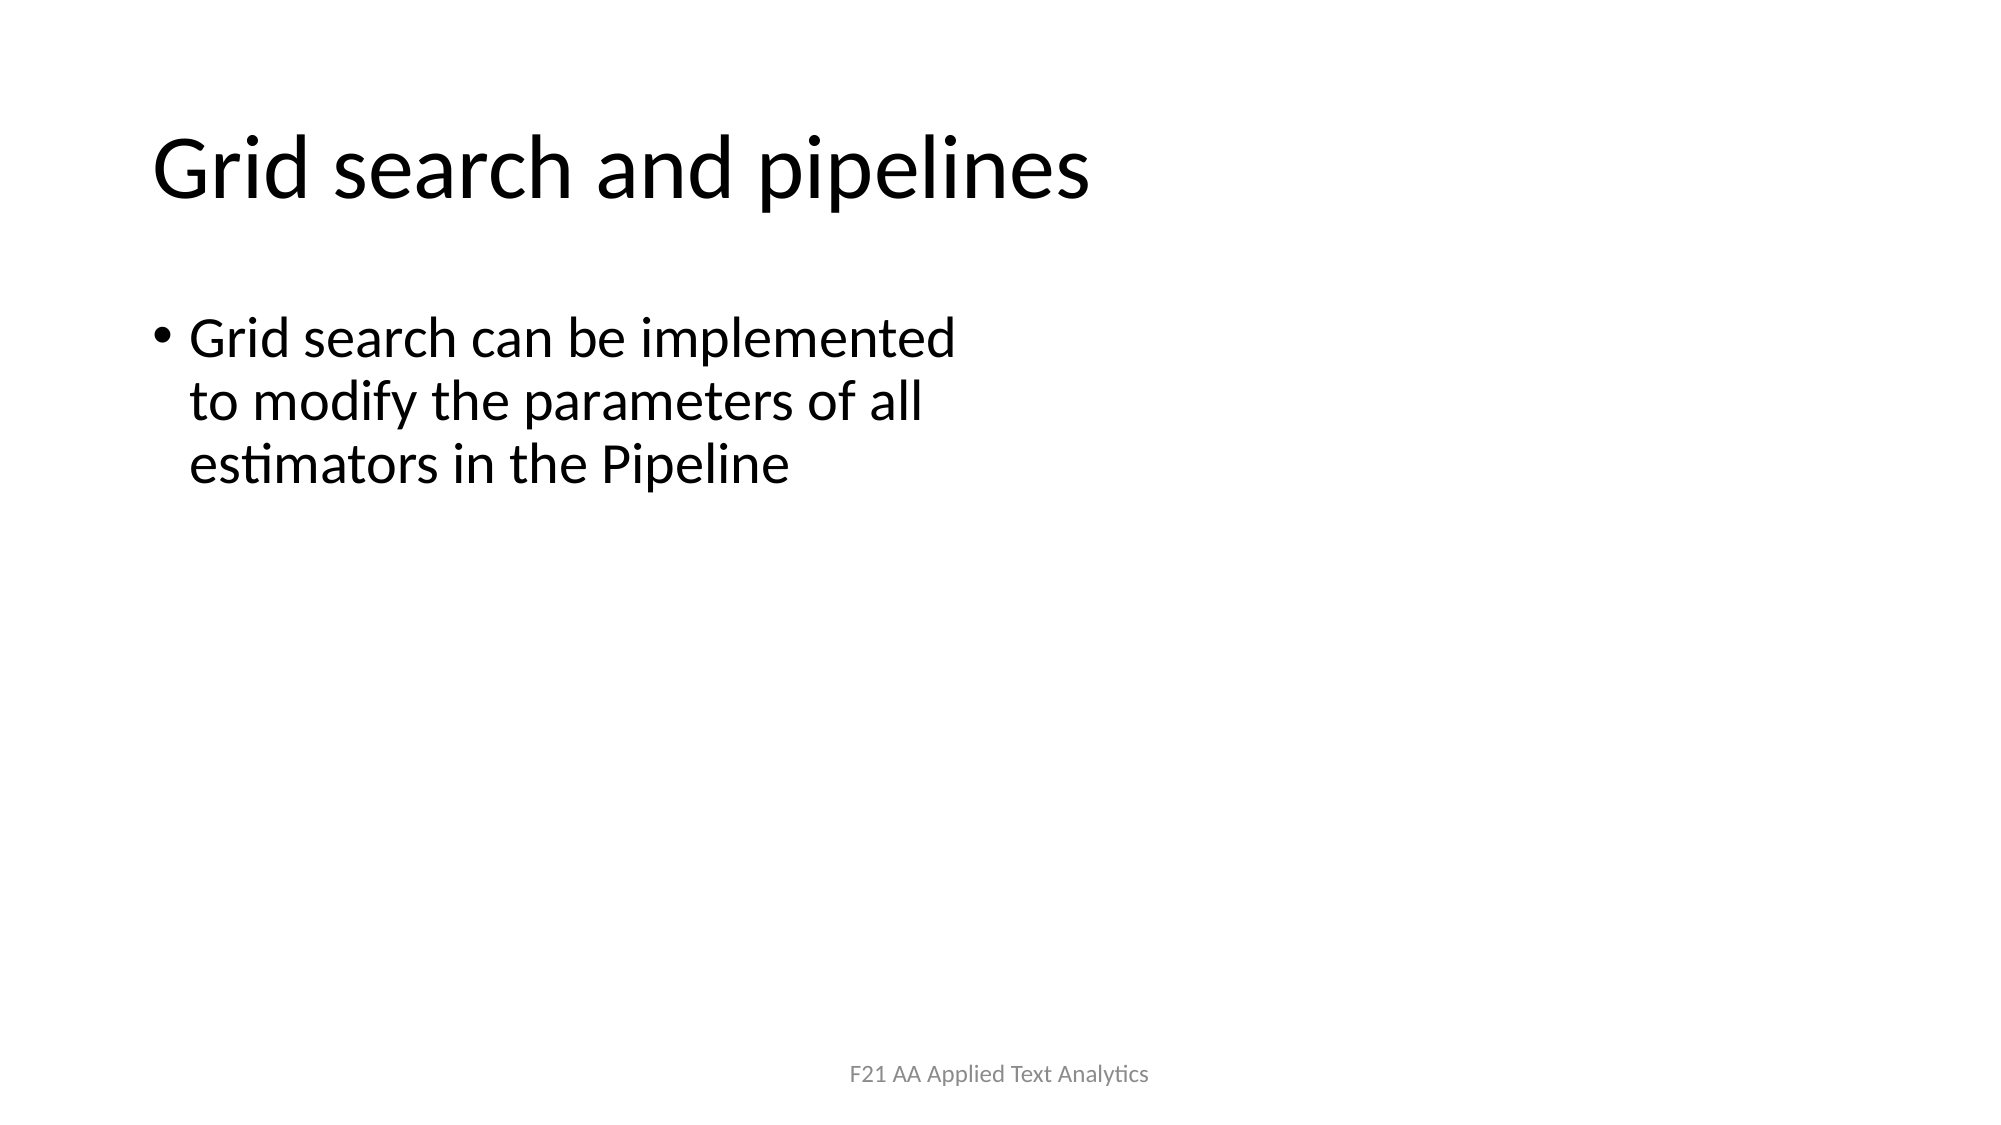

# Grid search and pipelines
Grid search can be implemented to modify the parameters of all estimators in the Pipeline

F21 AA Applied Text Analytics